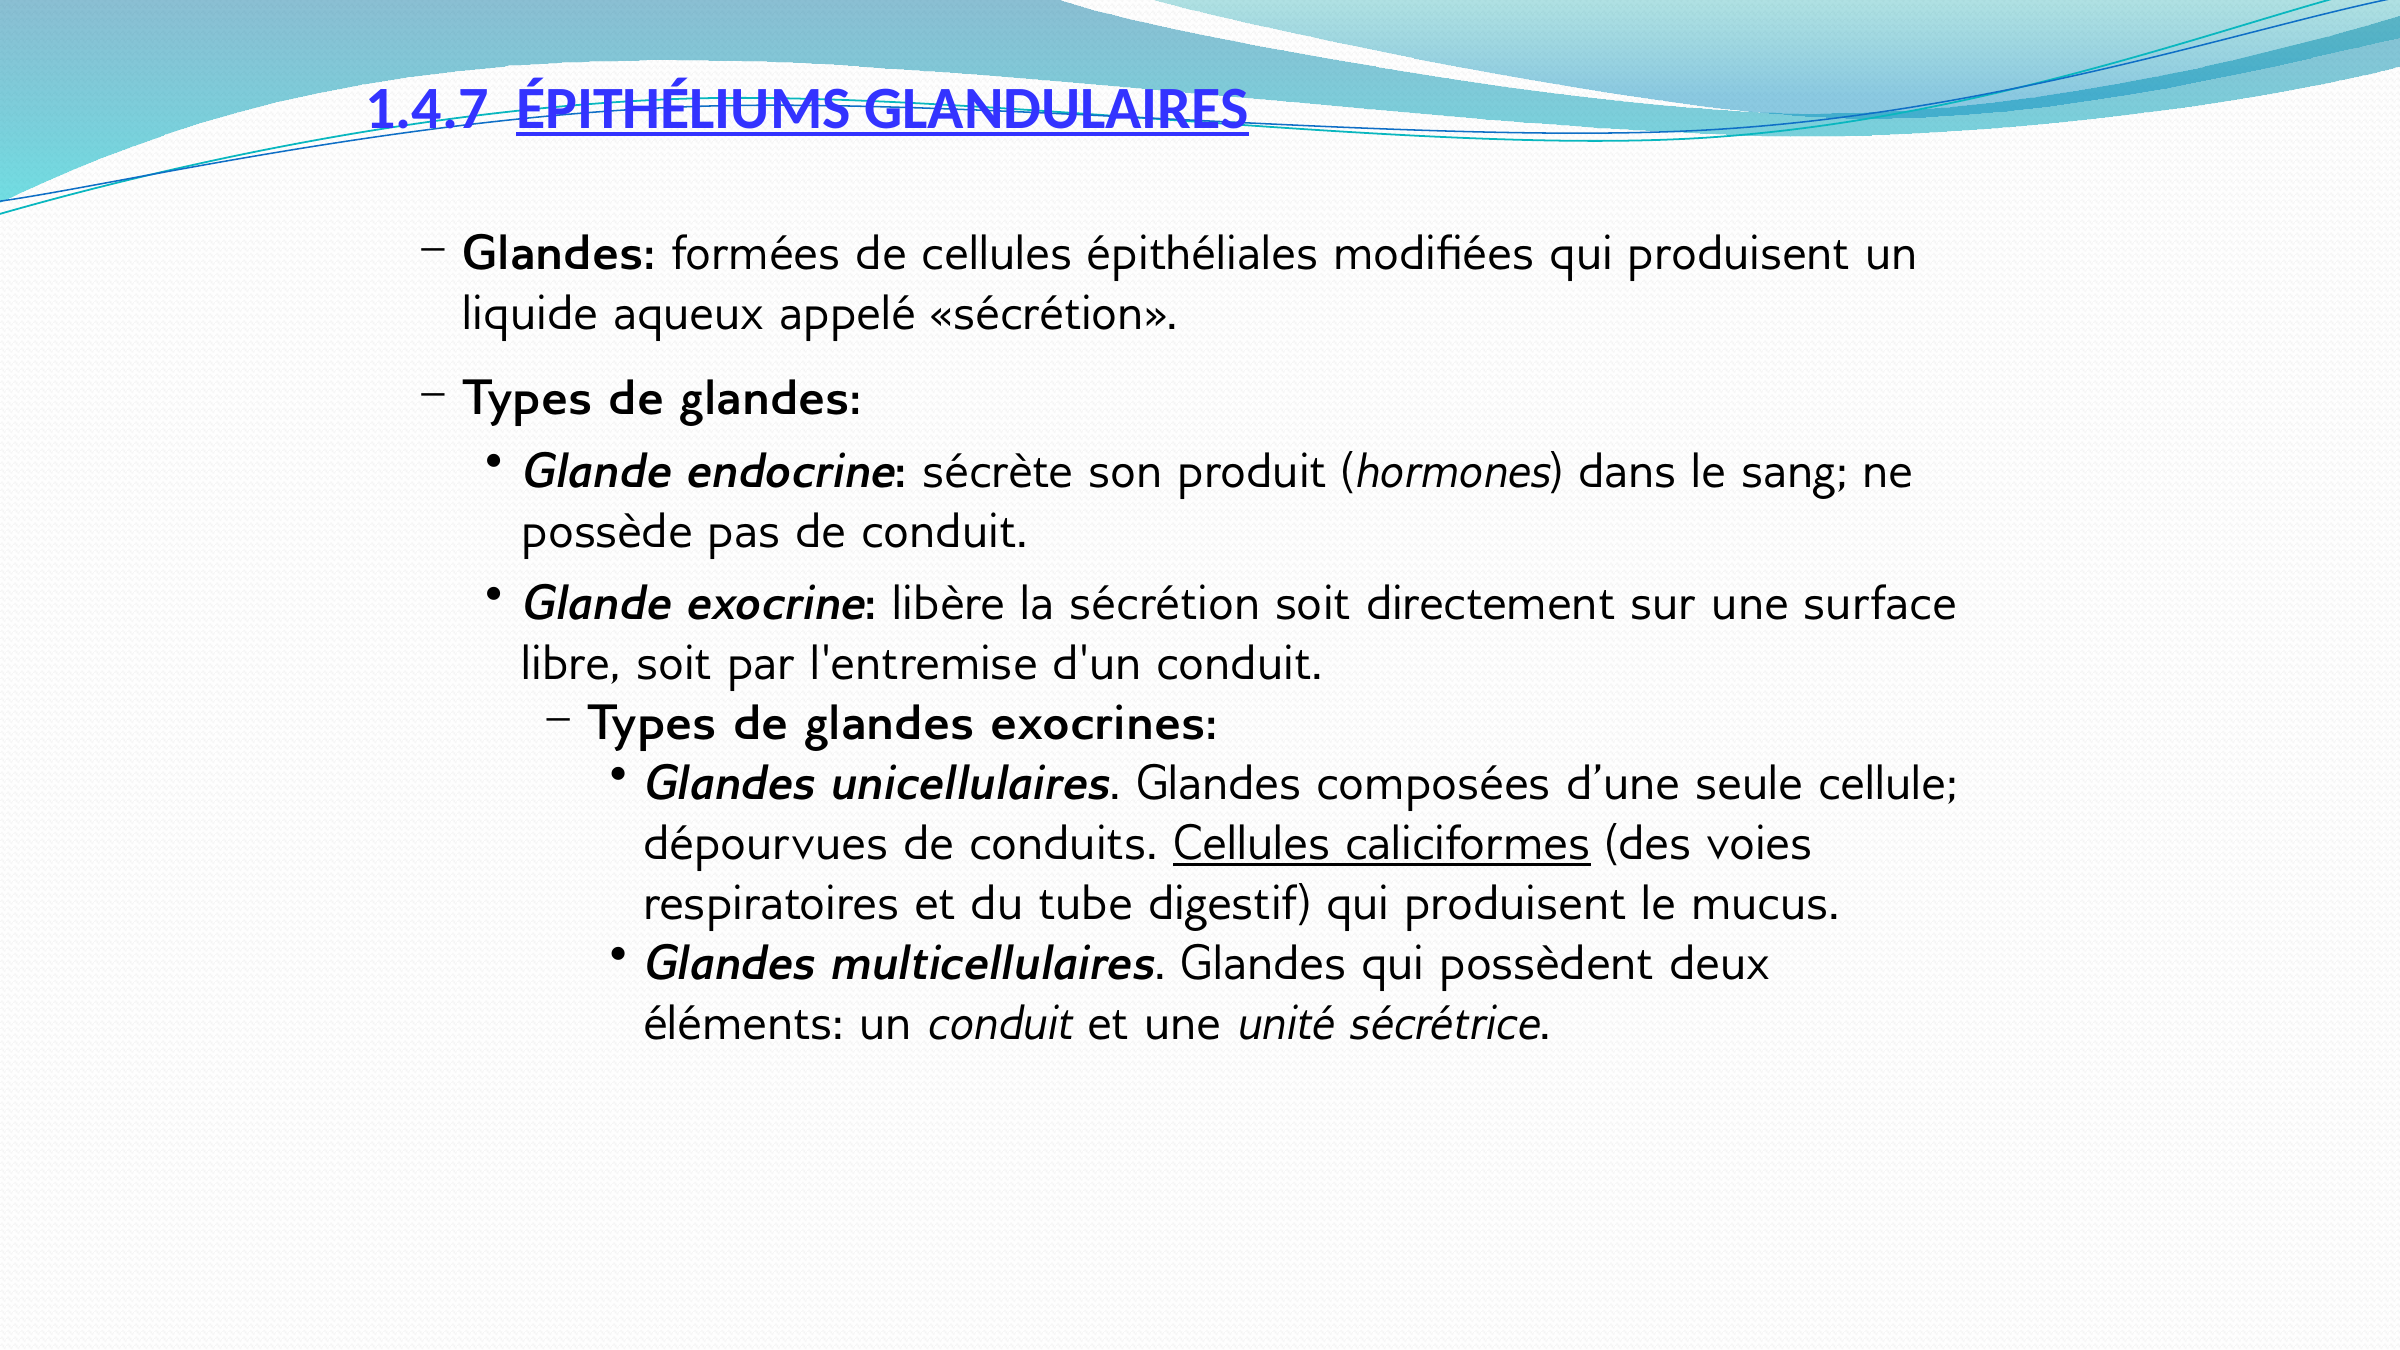

1.4.7  ÉPITHÉLIUMS GLANDULAIRES
Glandes: formées de cellules épithéliales modifiées qui produisent un liquide aqueux appelé «sécrétion».
Types de glandes:
Glande endocrine: sécrète son produit (hormones) dans le sang; ne possède pas de conduit.
Glande exocrine: libère la sécrétion soit directement sur une surface libre, soit par l'entremise d'un conduit.
Types de glandes exocrines:
Glandes unicellulaires. Glandes composées d’une seule cellule; dépourvues de conduits. Cellules caliciformes (des voies respiratoires et du tube digestif) qui produisent le mucus.
Glandes multicellulaires. Glandes qui possèdent deux éléments: un conduit et une unité sécrétrice.